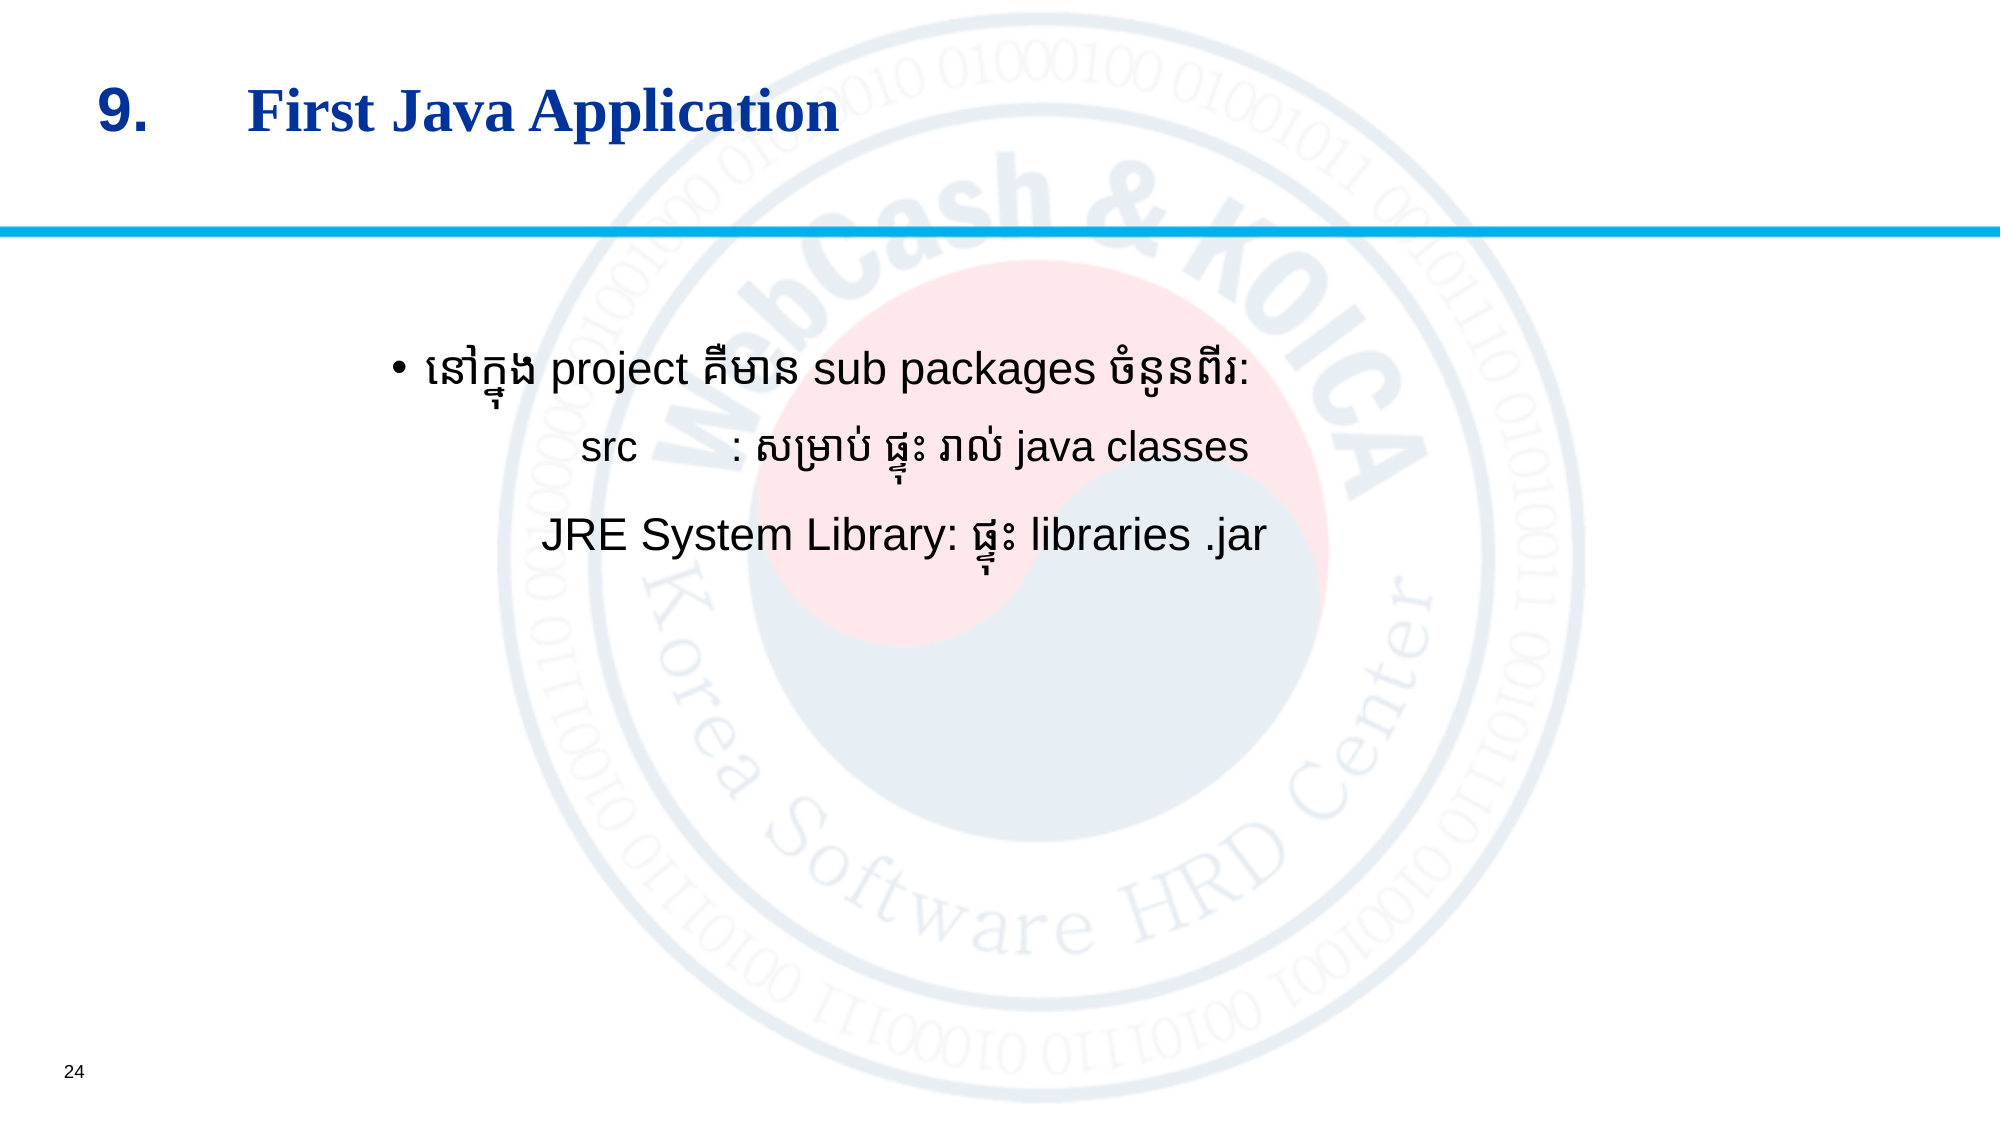

9.	First Java Application
នៅក្នុង​ project គឺមាន sub packages ចំនូនពីរ:
	src	: សម្រាប់ ផ្ទុះ រាល់ java classes
	JRE System Library: ផ្ទុះ libraries .jar

24